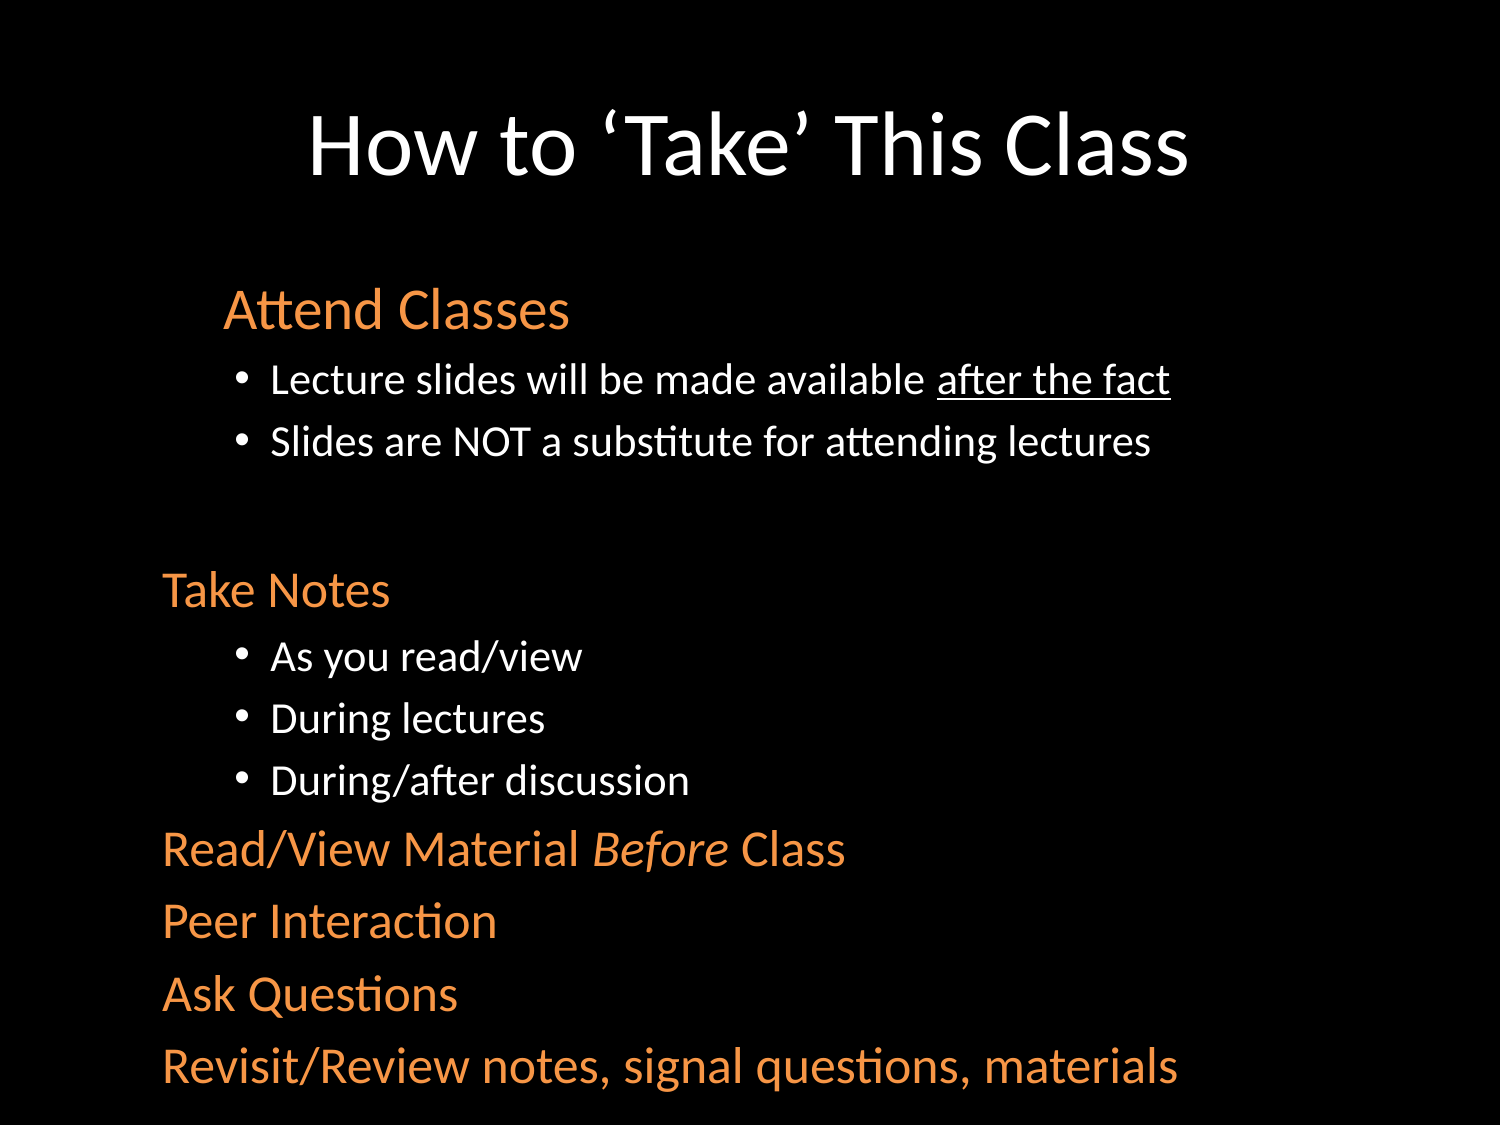

# How to ‘Take’ This Class
	Attend Classes
Lecture slides will be made available after the fact
Slides are NOT a substitute for attending lectures

Take Notes
As you read/view
During lectures
During/after discussion
Read/View Material Before Class
Peer Interaction
Ask Questions
Revisit/Review notes, signal questions, materials